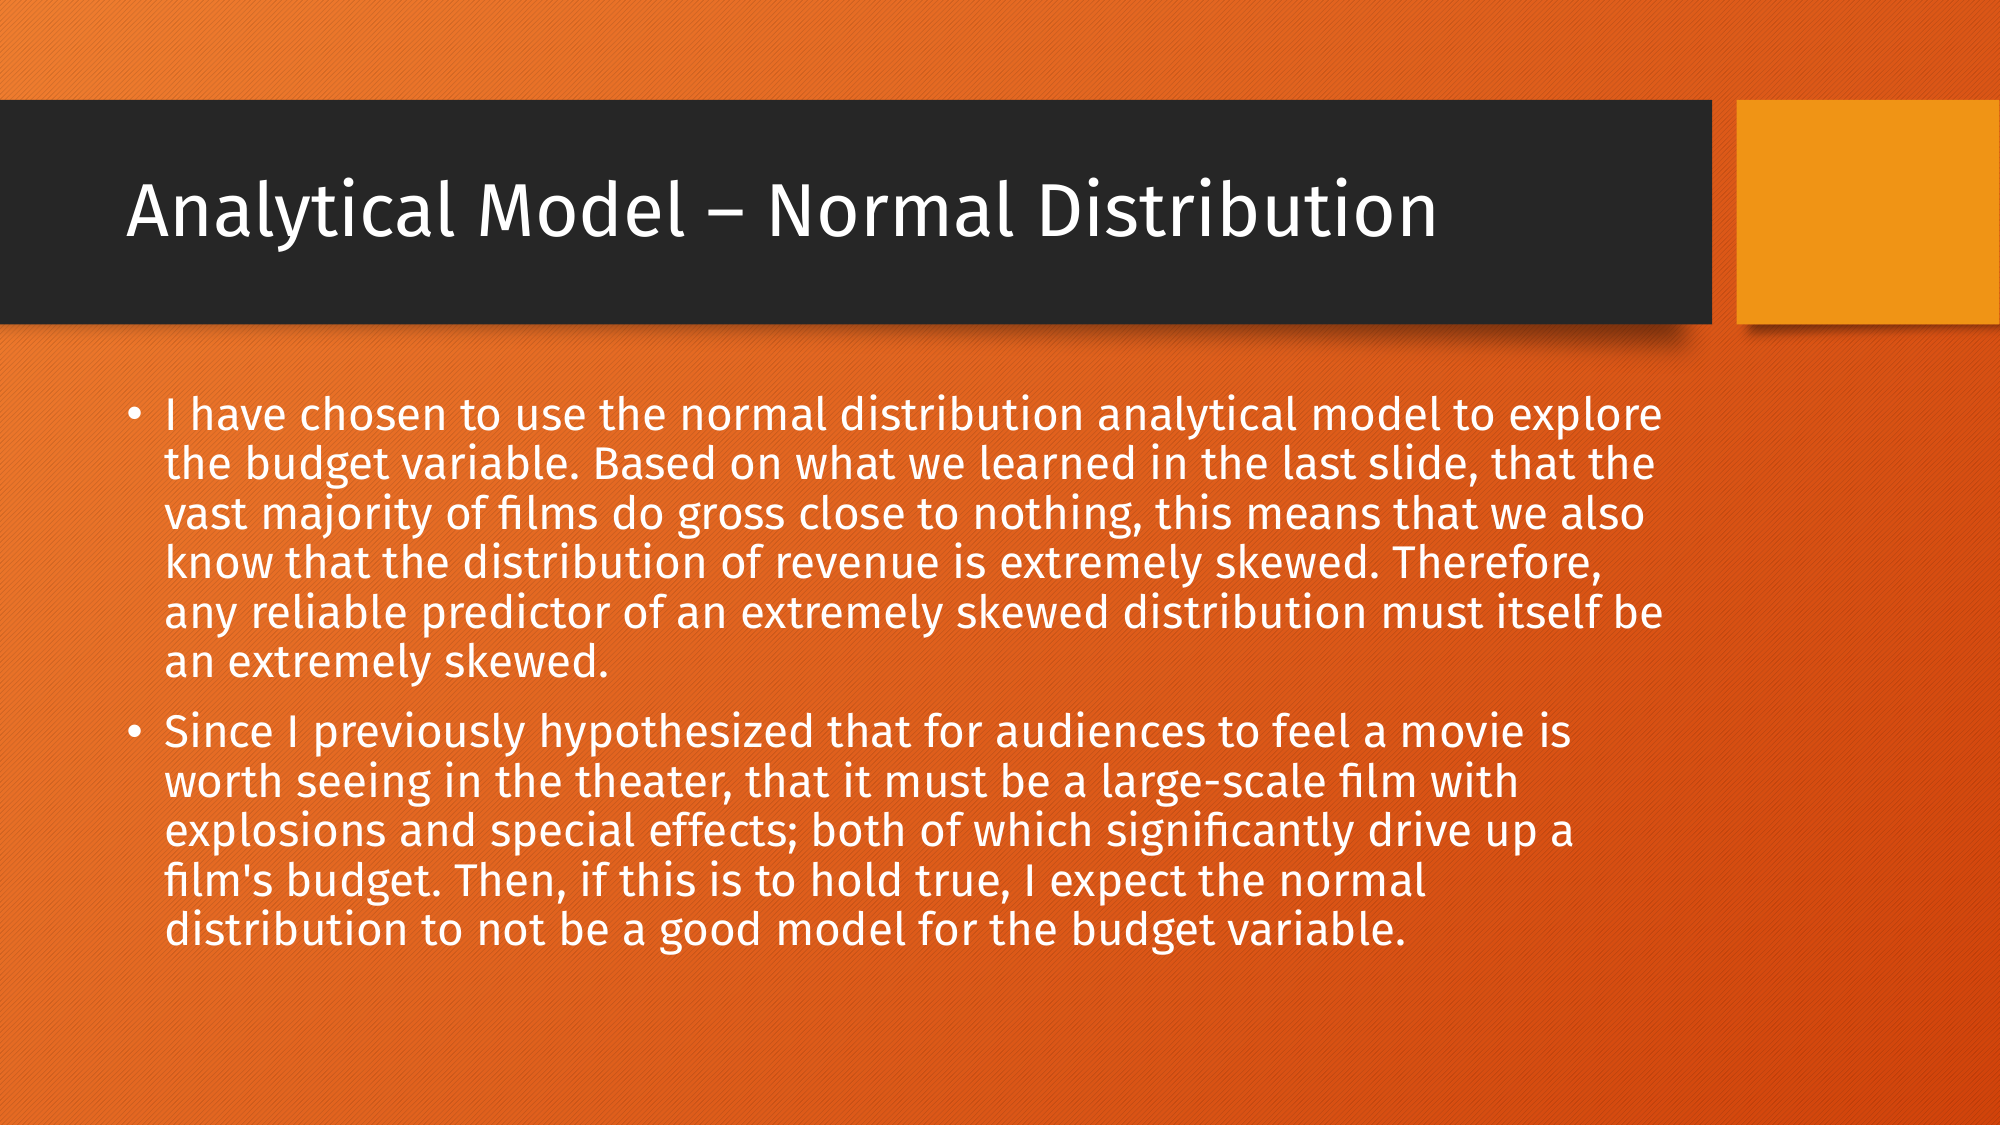

# Analytical Model – Normal Distribution
I have chosen to use the normal distribution analytical model to explore the budget variable. Based on what we learned in the last slide, that the vast majority of films do gross close to nothing, this means that we also know that the distribution of revenue is extremely skewed. Therefore, any reliable predictor of an extremely skewed distribution must itself be an extremely skewed.
Since I previously hypothesized that for audiences to feel a movie is worth seeing in the theater, that it must be a large-scale film with explosions and special effects; both of which significantly drive up a film's budget. Then, if this is to hold true, I expect the normal distribution to not be a good model for the budget variable.